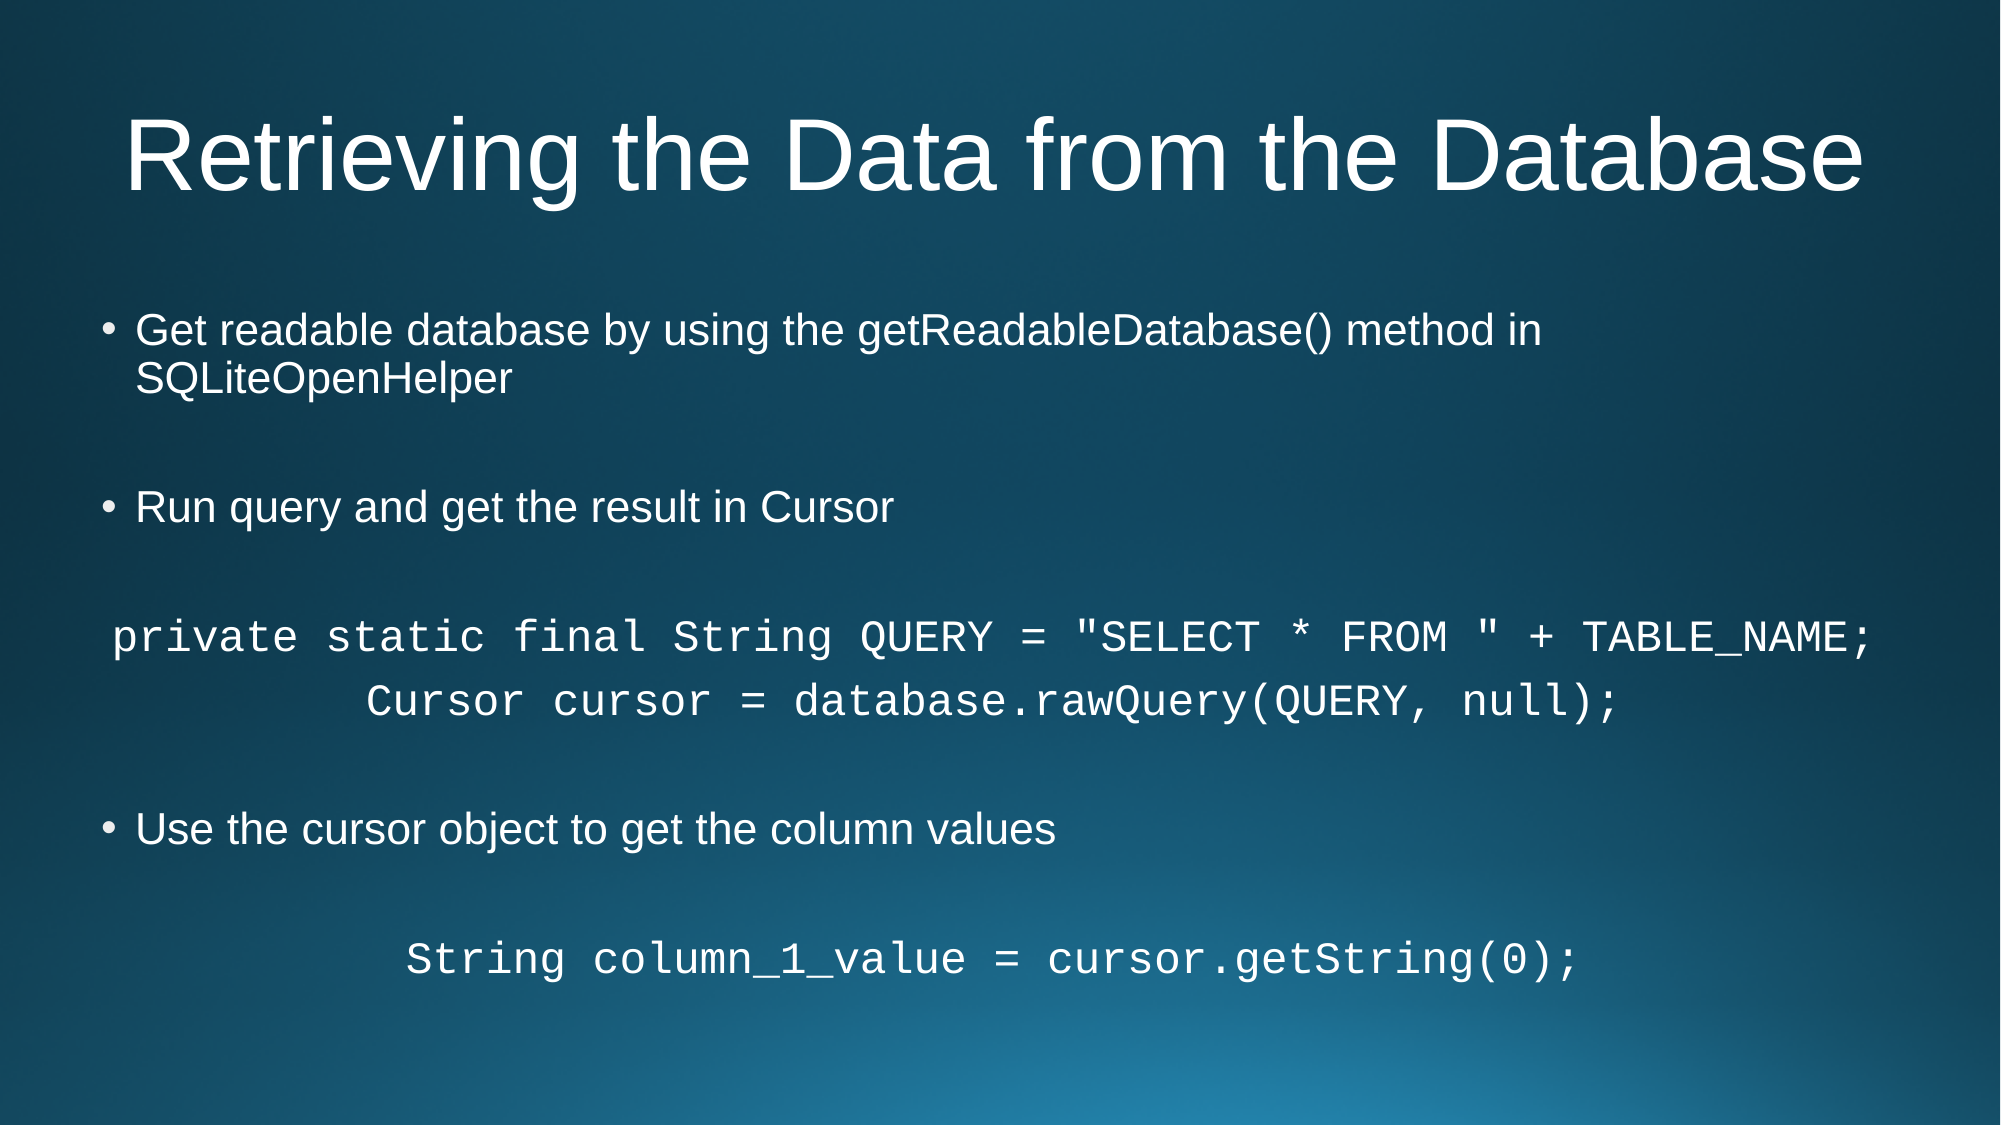

# Retrieving the Data from the Database
Get readable database by using the getReadableDatabase() method in SQLiteOpenHelper

Run query and get the result in Cursor

private static final String QUERY = "SELECT * FROM " + TABLE_NAME;
Cursor cursor = database.rawQuery(QUERY, null);

Use the cursor object to get the column values

String column_1_value = cursor.getString(0);